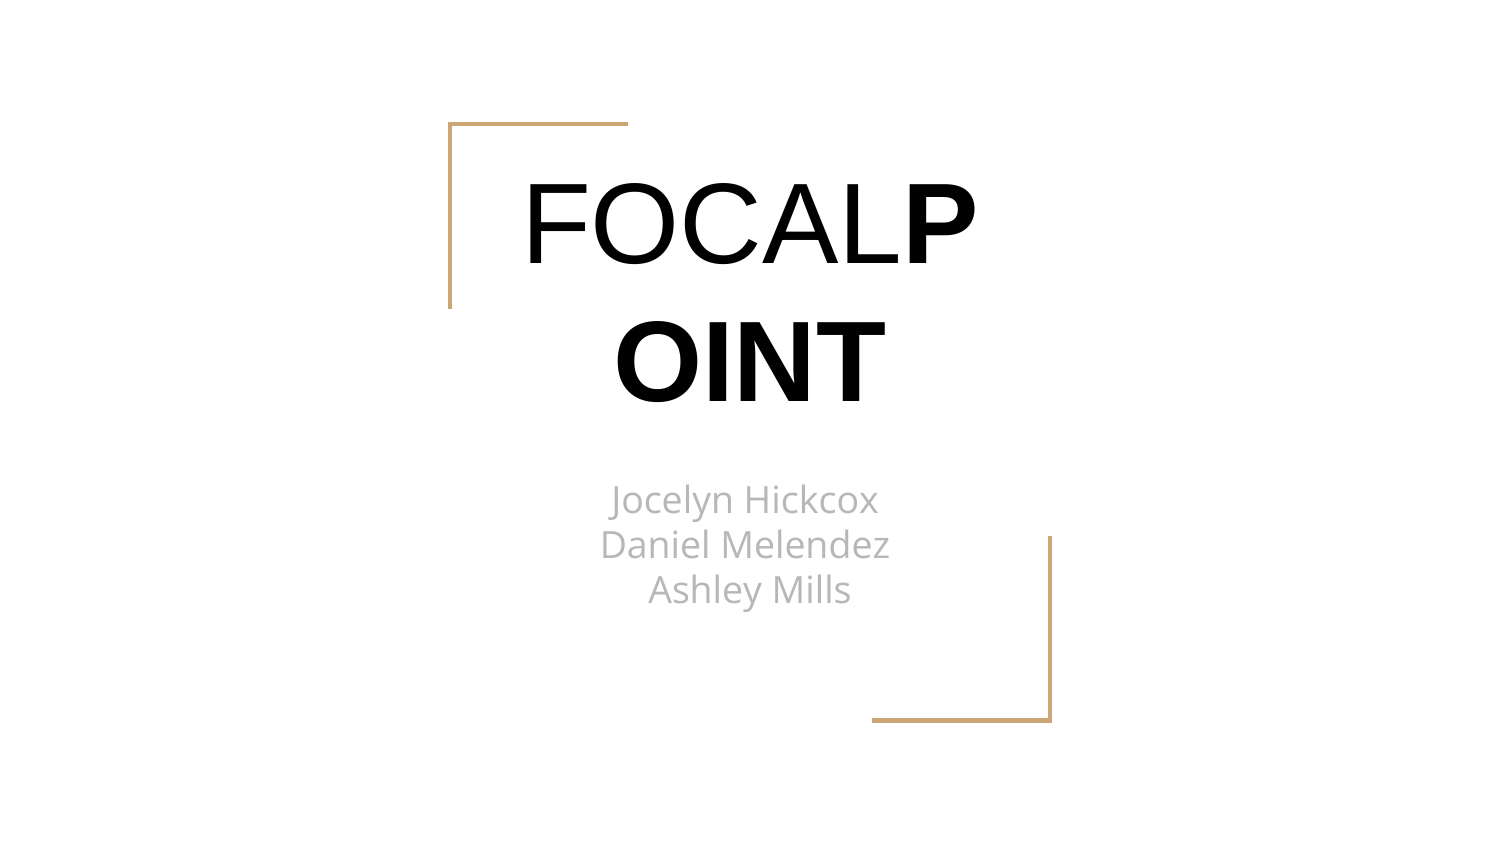

# FOCALPOINT
Jocelyn Hickcox
Daniel Melendez
Ashley Mills